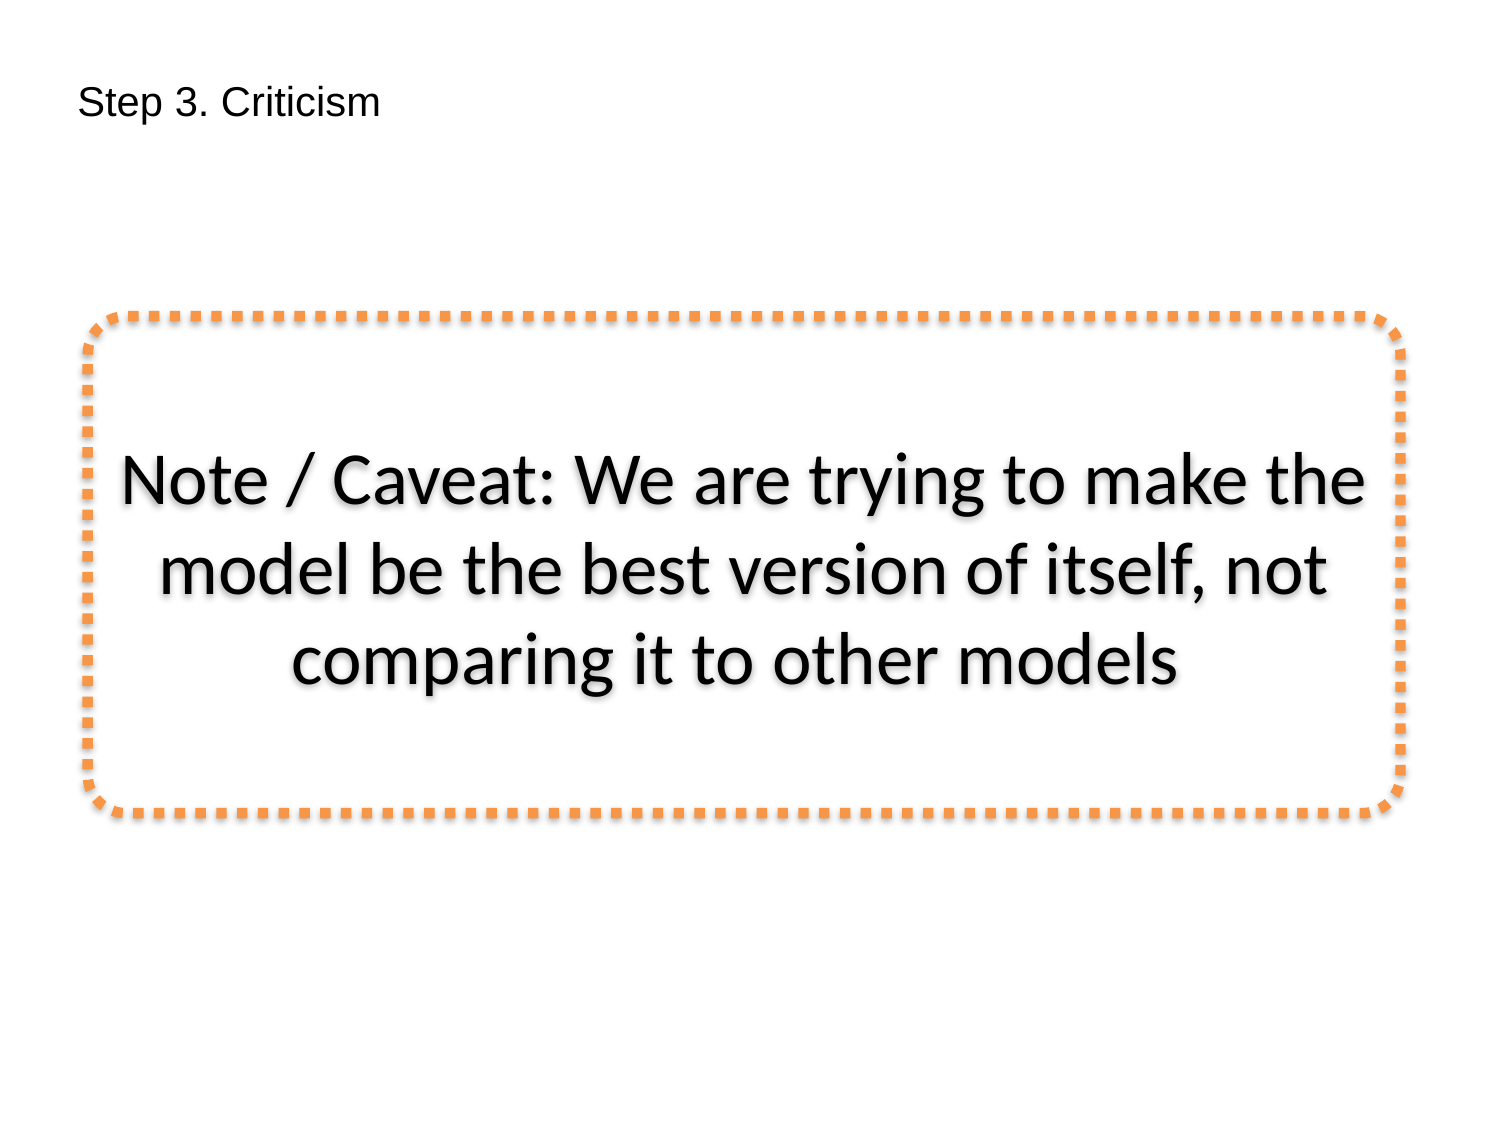

Step 3. Criticism
Note / Caveat: We are trying to make the model be the best version of itself, not comparing it to other models